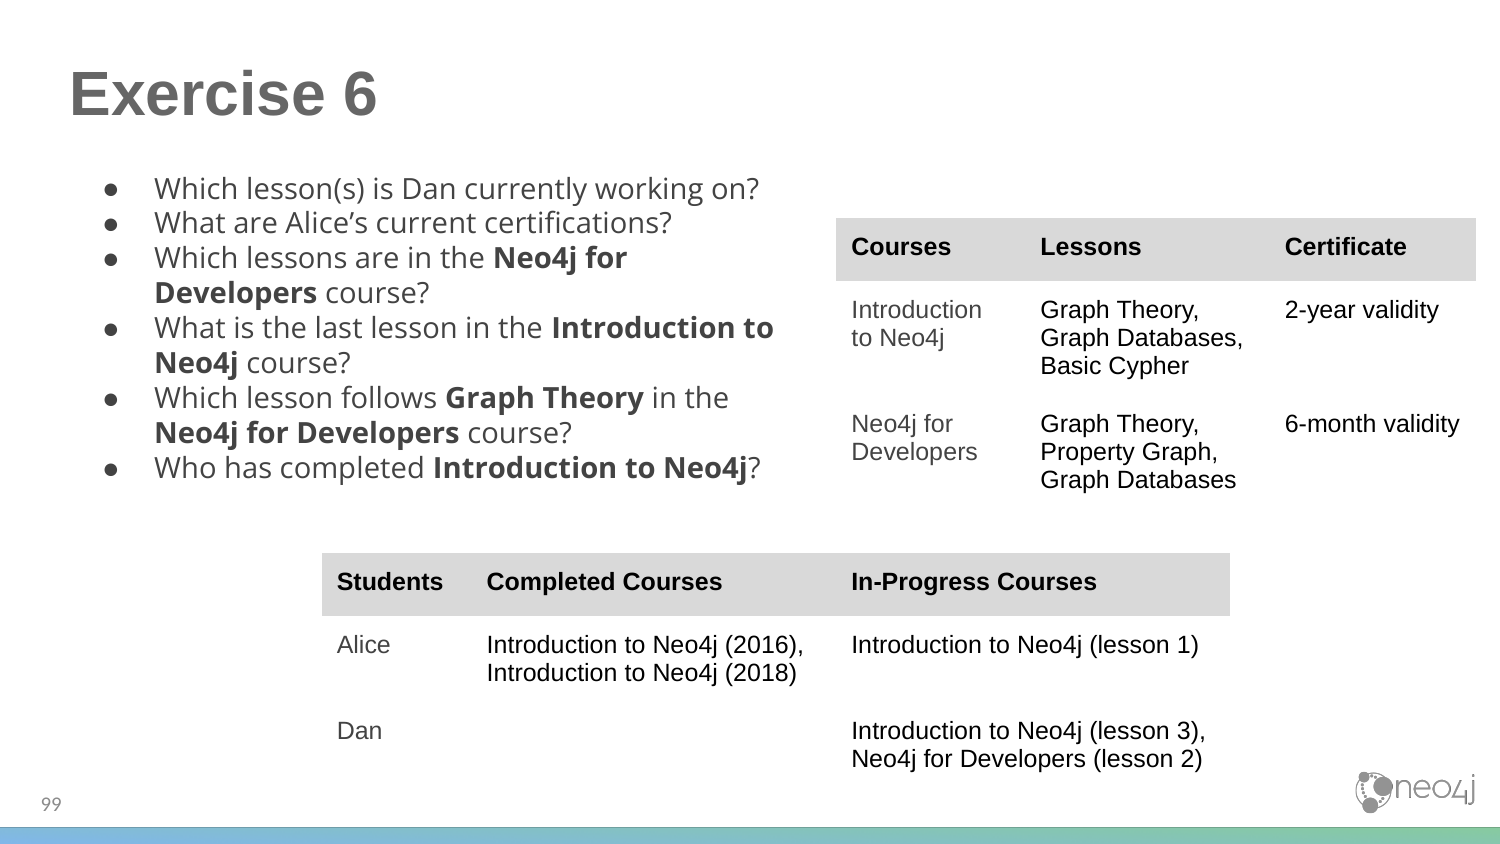

# Exercise 6
Which lesson(s) is Dan currently working on?
What are Alice’s current certifications?
Which lessons are in the Neo4j for Developers course?
What is the last lesson in the Introduction to Neo4j course?
Which lesson follows Graph Theory in the Neo4j for Developers course?
Who has completed Introduction to Neo4j?
| Courses | Lessons | Certificate |
| --- | --- | --- |
| Introduction to Neo4j | Graph Theory, Graph Databases, Basic Cypher | 2-year validity |
| Neo4j for Developers | Graph Theory, Property Graph, Graph Databases | 6-month validity |
| Students | Completed Courses | In-Progress Courses |
| --- | --- | --- |
| Alice | Introduction to Neo4j (2016), Introduction to Neo4j (2018) | Introduction to Neo4j (lesson 1) |
| Dan |  | Introduction to Neo4j (lesson 3), Neo4j for Developers (lesson 2) |
99